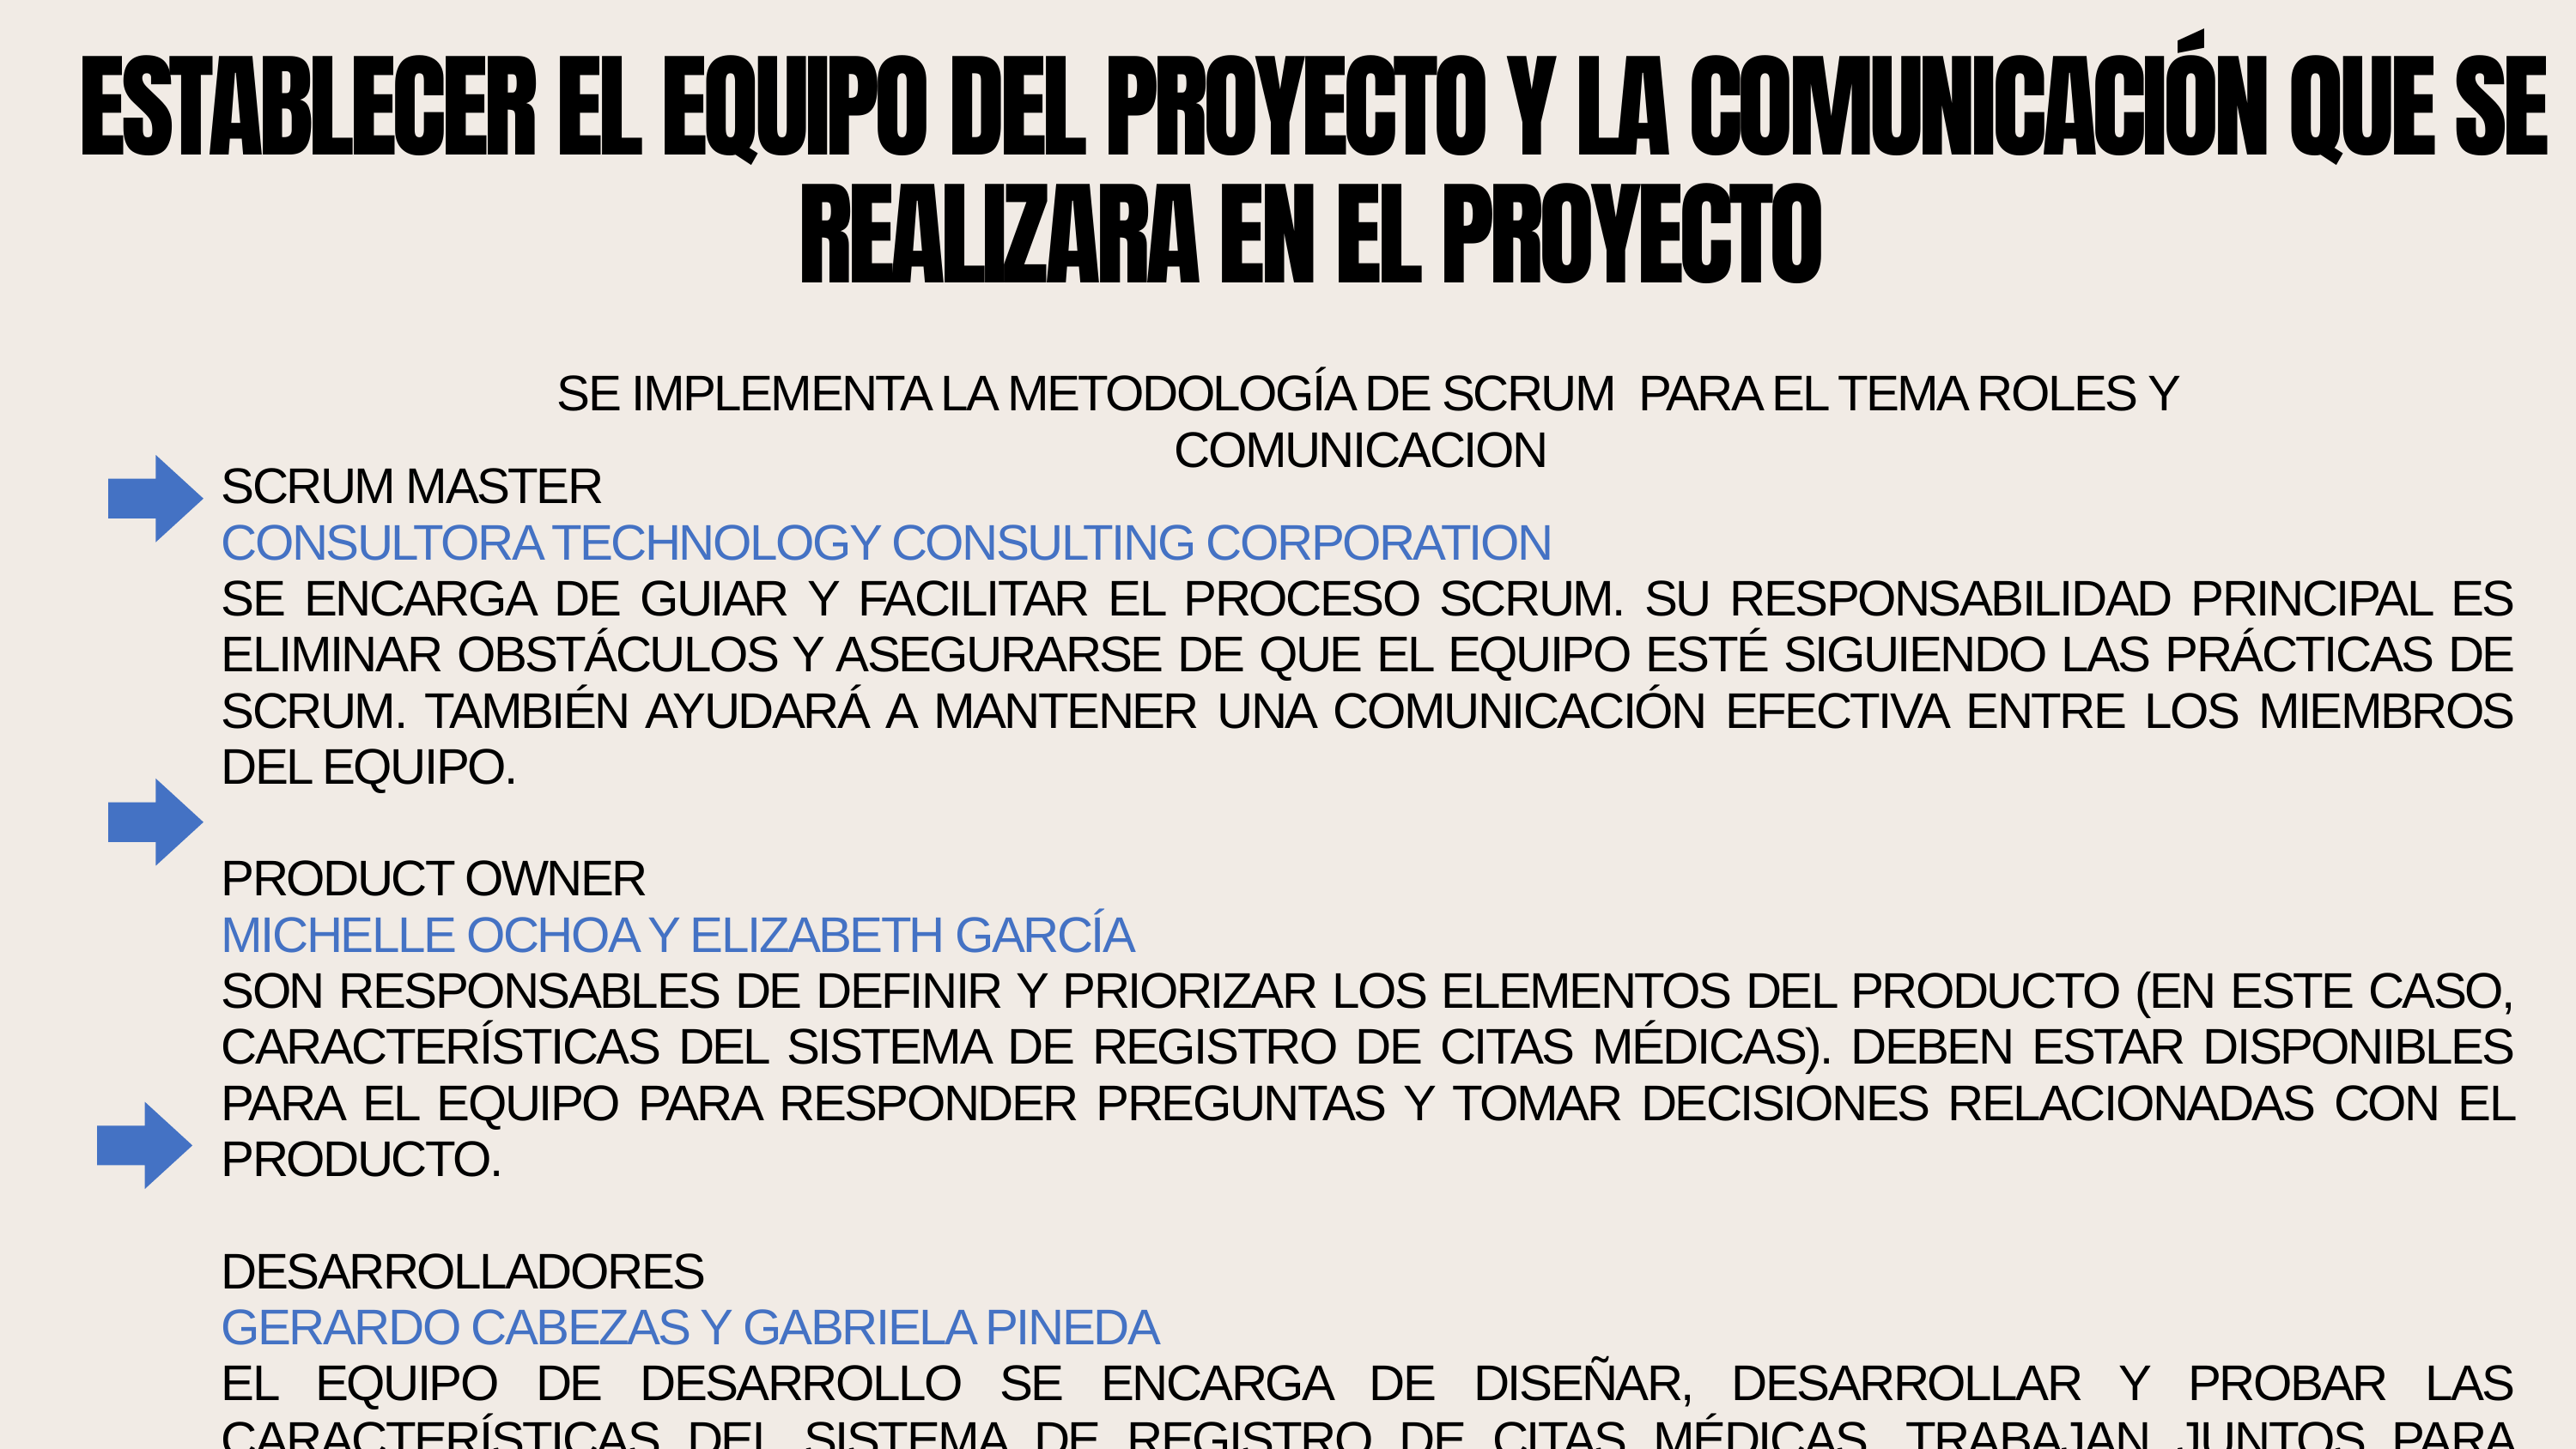

ESTABLECER EL EQUIPO DEL PROYECTO Y LA COMUNICACIÓN QUE SE REALIZARA EN EL PROYECTO

SE IMPLEMENTA LA METODOLOGÍA DE SCRUM  PARA EL TEMA ROLES Y COMUNICACION

SCRUM MASTER
CONSULTORA TECHNOLOGY CONSULTING CORPORATION
SE ENCARGA DE GUIAR Y FACILITAR EL PROCESO SCRUM. SU RESPONSABILIDAD PRINCIPAL ES ELIMINAR OBSTÁCULOS Y ASEGURARSE DE QUE EL EQUIPO ESTÉ SIGUIENDO LAS PRÁCTICAS DE SCRUM. TAMBIÉN AYUDARÁ A MANTENER UNA COMUNICACIÓN EFECTIVA ENTRE LOS MIEMBROS DEL EQUIPO.

PRODUCT OWNER
MICHELLE OCHOA Y ELIZABETH GARCÍA
SON RESPONSABLES DE DEFINIR Y PRIORIZAR LOS ELEMENTOS DEL PRODUCTO (EN ESTE CASO, CARACTERÍSTICAS DEL SISTEMA DE REGISTRO DE CITAS MÉDICAS). DEBEN ESTAR DISPONIBLES PARA EL EQUIPO PARA RESPONDER PREGUNTAS Y TOMAR DECISIONES RELACIONADAS CON EL PRODUCTO.

DESARROLLADORES
GERARDO CABEZAS Y GABRIELA PINEDA
EL EQUIPO DE DESARROLLO SE ENCARGA DE DISEÑAR, DESARROLLAR Y PROBAR LAS CARACTERÍSTICAS DEL SISTEMA DE REGISTRO DE CITAS MÉDICAS. TRABAJAN JUNTOS PARA ENTREGAR INCREMENTOS DE PRODUCTO FUNCIONALES EN CADA ITERACIÓN.